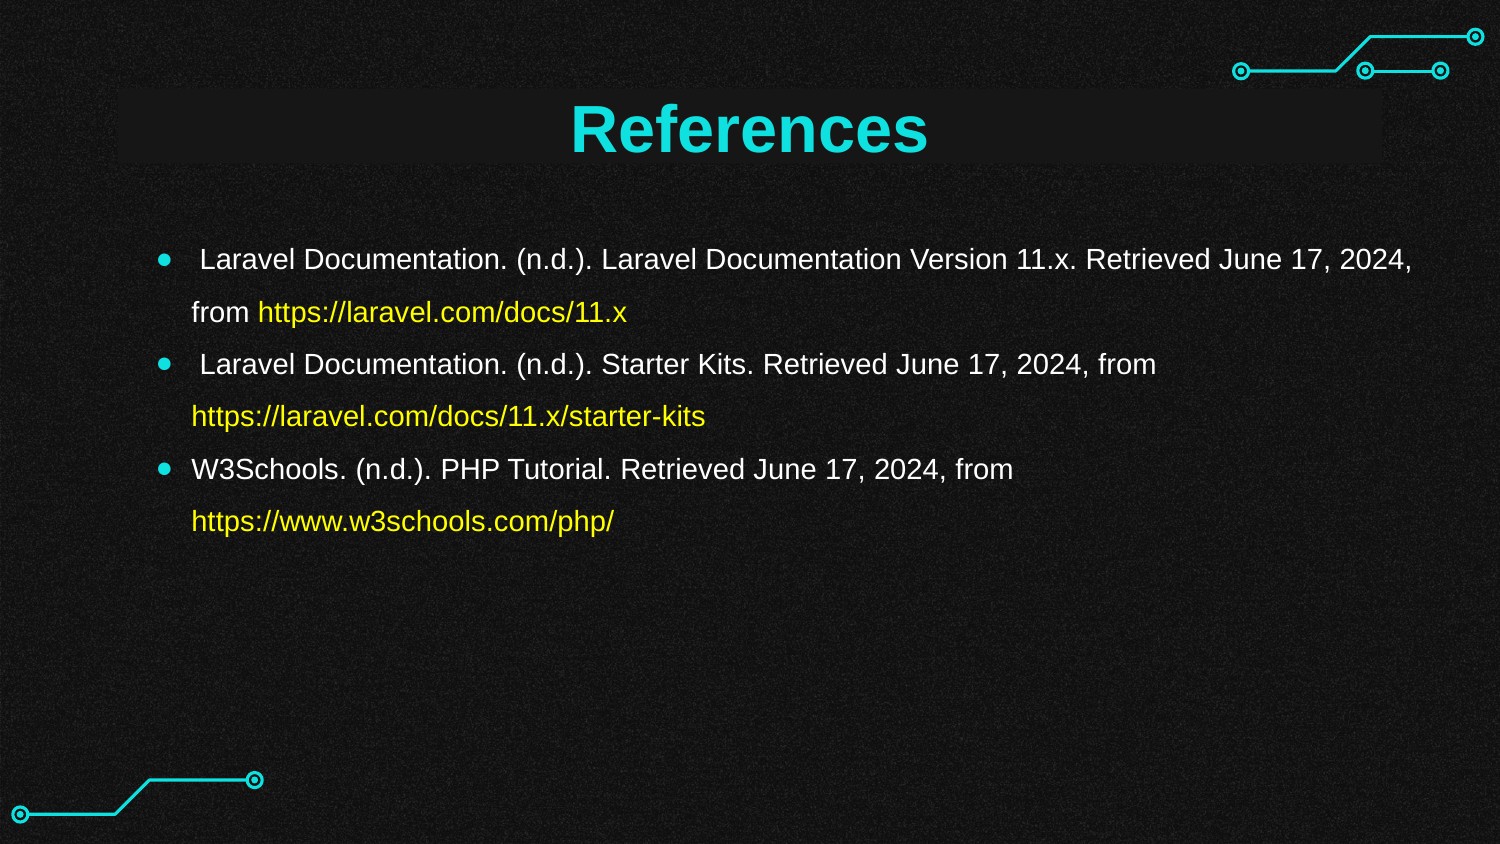

# References
 Laravel Documentation. (n.d.). Laravel Documentation Version 11.x. Retrieved June 17, 2024, from https://laravel.com/docs/11.x
 Laravel Documentation. (n.d.). Starter Kits. Retrieved June 17, 2024, from https://laravel.com/docs/11.x/starter-kits
W3Schools. (n.d.). PHP Tutorial. Retrieved June 17, 2024, from https://www.w3schools.com/php/